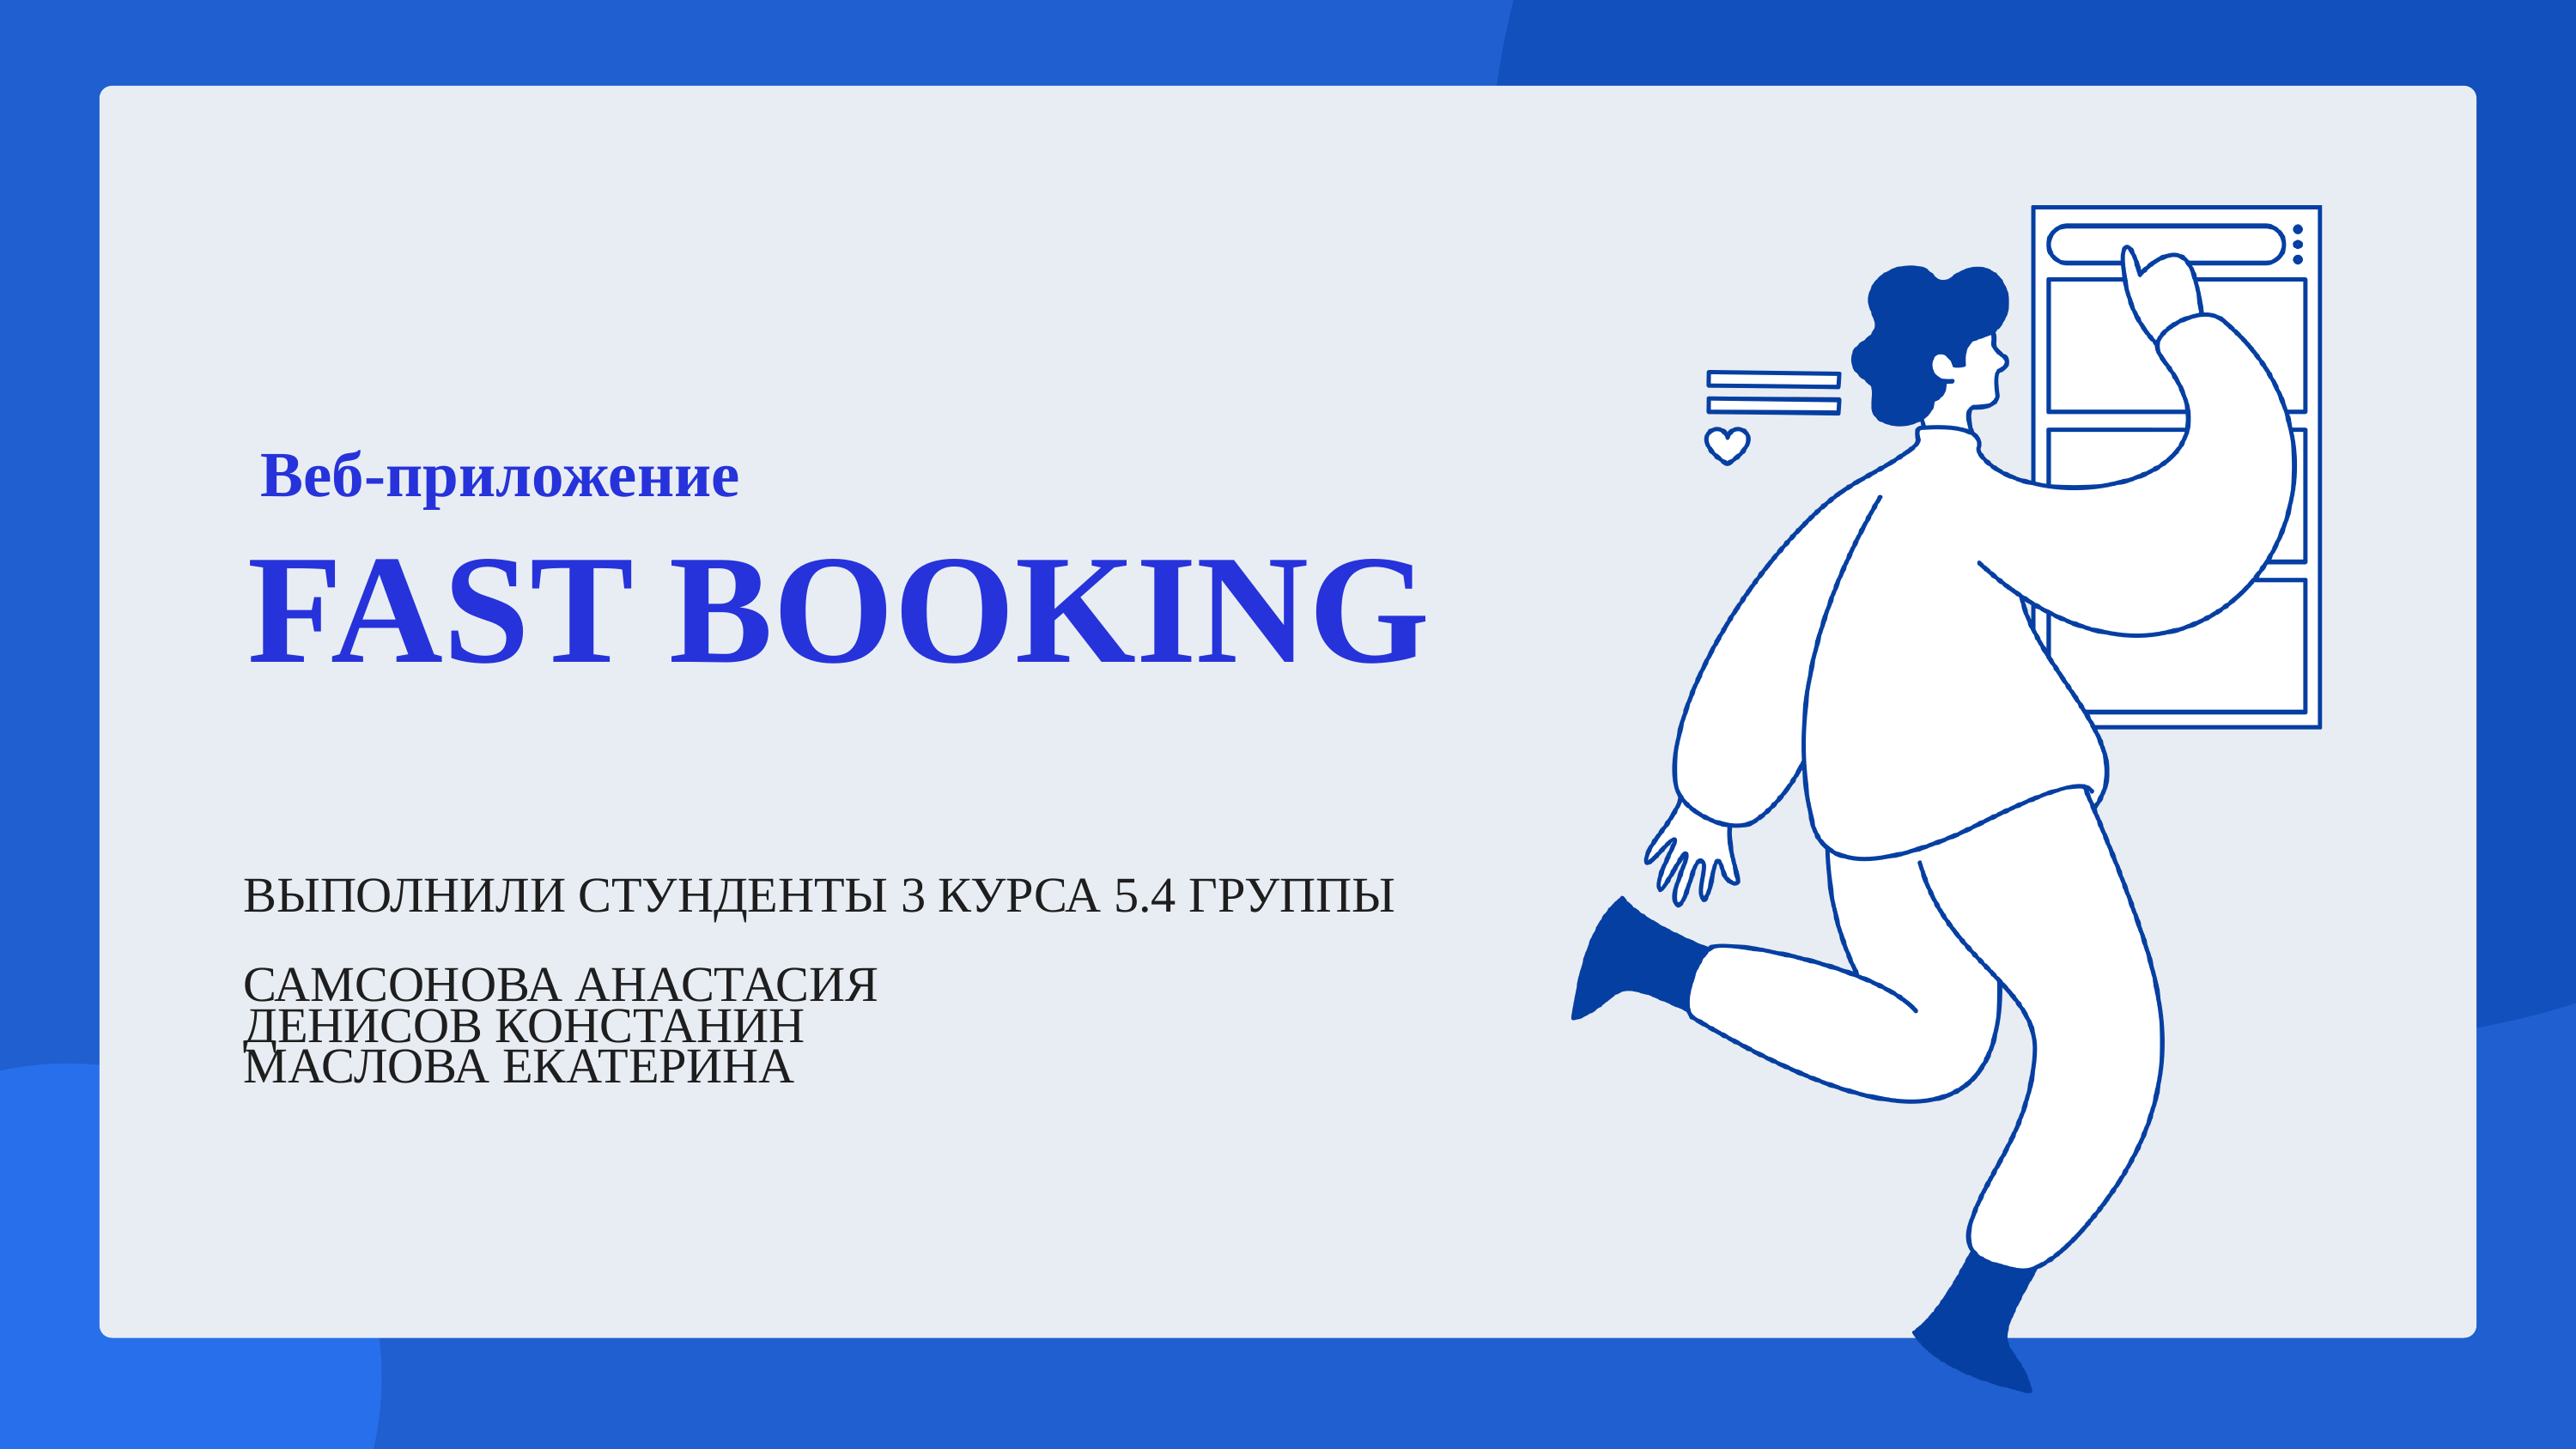

Веб-приложение
FAST BOOKING
ВЫПОЛНИЛИ СТУНДЕНТЫ 3 КУРСА 5.4 ГРУППЫ
САМСОНОВА АНАСТАСИЯ
ДЕНИСОВ КОНСТАНИН
МАСЛОВА ЕКАТЕРИНА